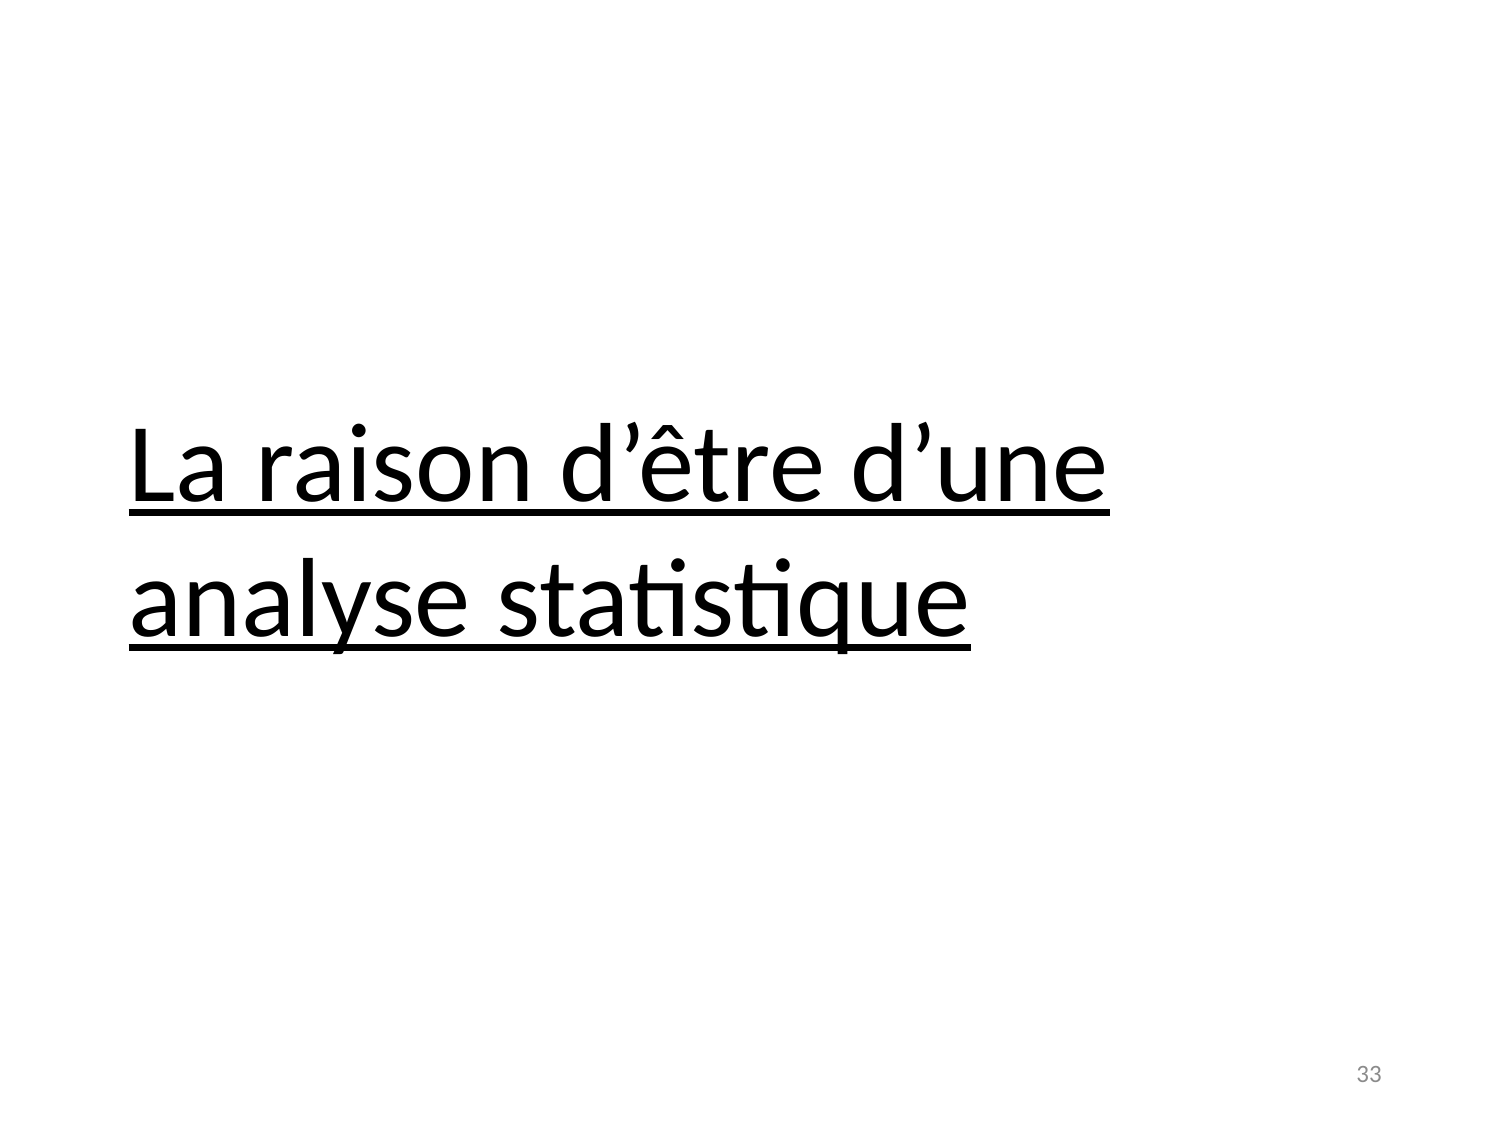

La raison d’être d’une analyse statistique
33